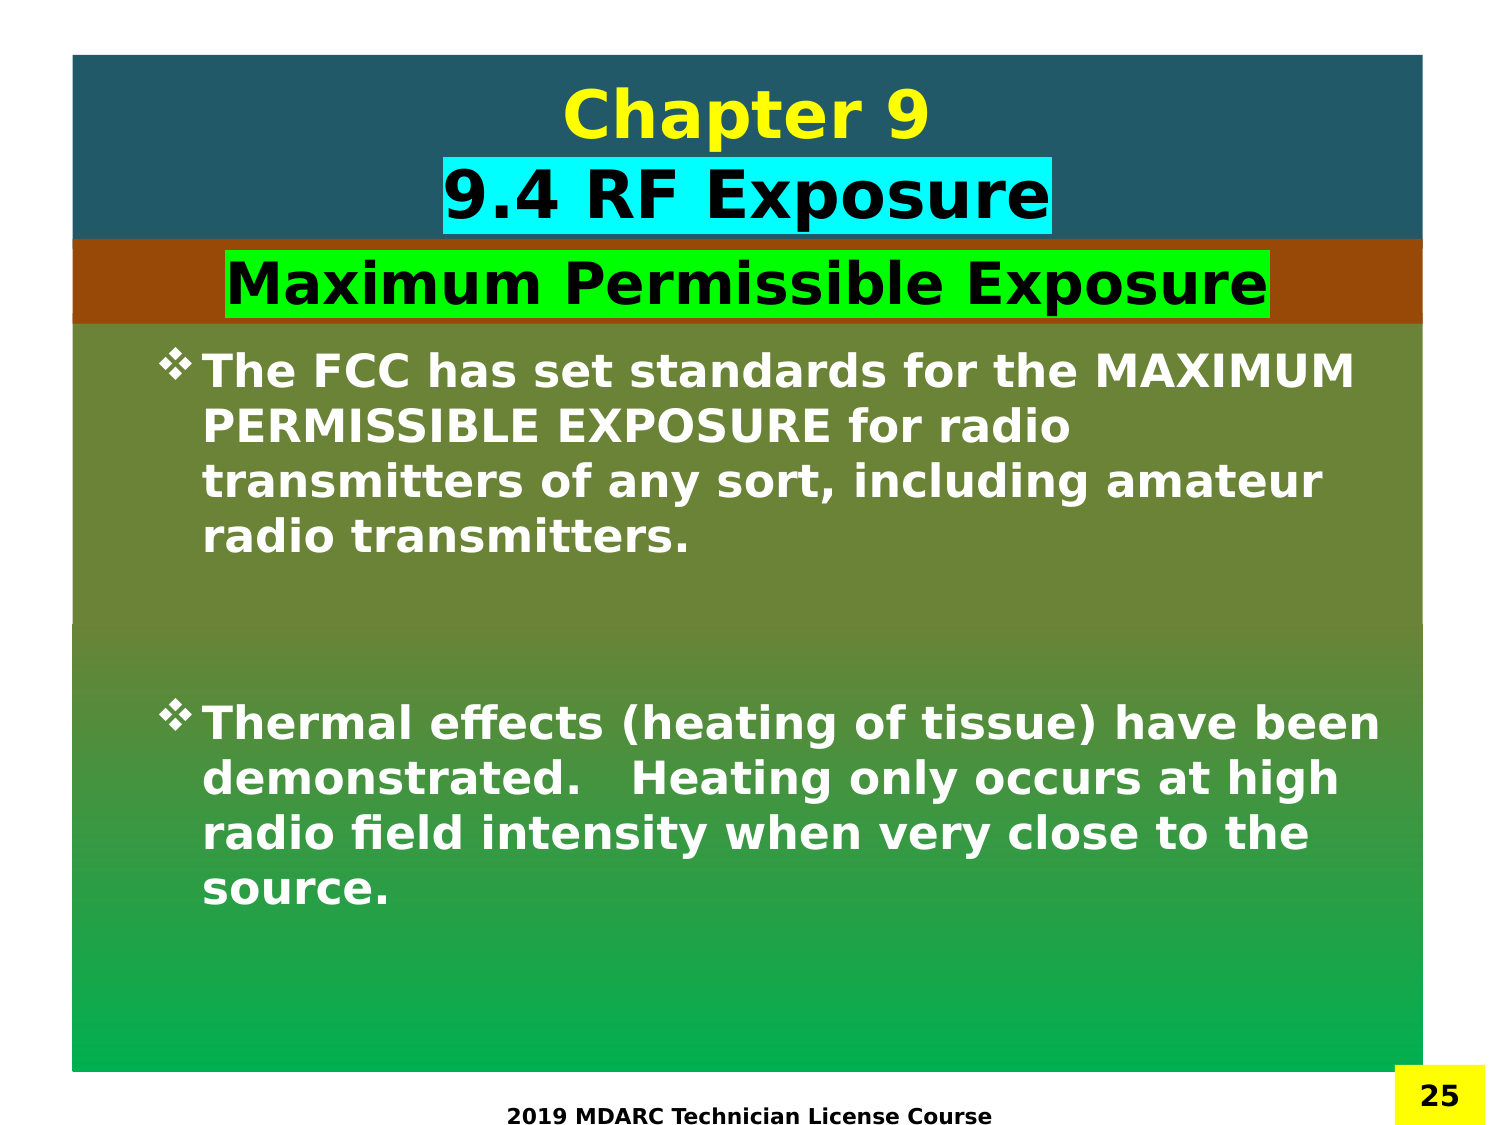

# Chapter 9 9.4 RF Exposure
Maximum Permissible Exposure

The FCC has set standards for the MAXIMUM PERMISSIBLE EXPOSURE for radio transmitters of any sort, including amateur radio transmitters.

Thermal effects (heating of tissue) have been demonstrated.   Heating only occurs at high radio field intensity when very close to the source.

25
2019 MDARC Technician License Course